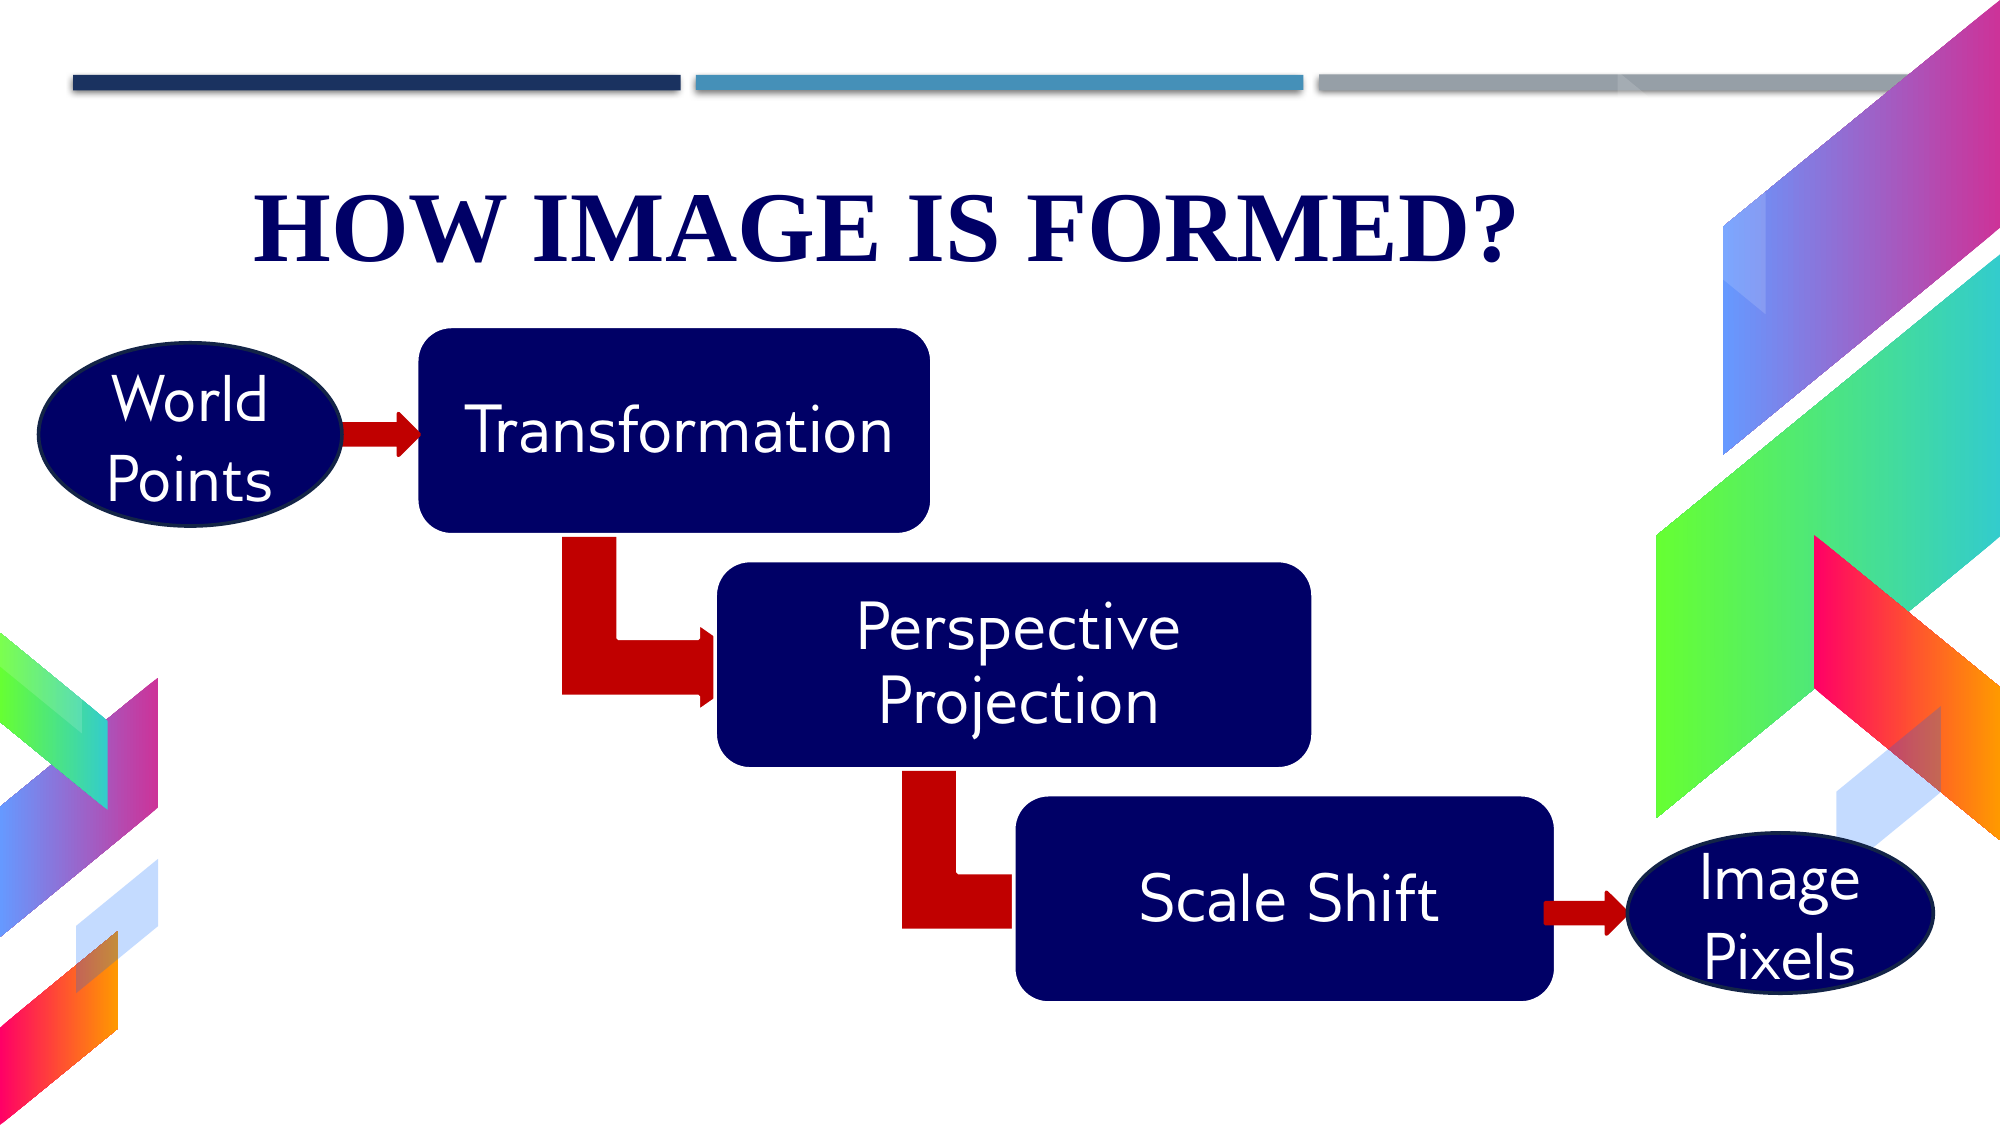

HOW IMAGE IS FORMED?
Transformation
Perspective Projection
Scale Shift
World Points

Image Pixels